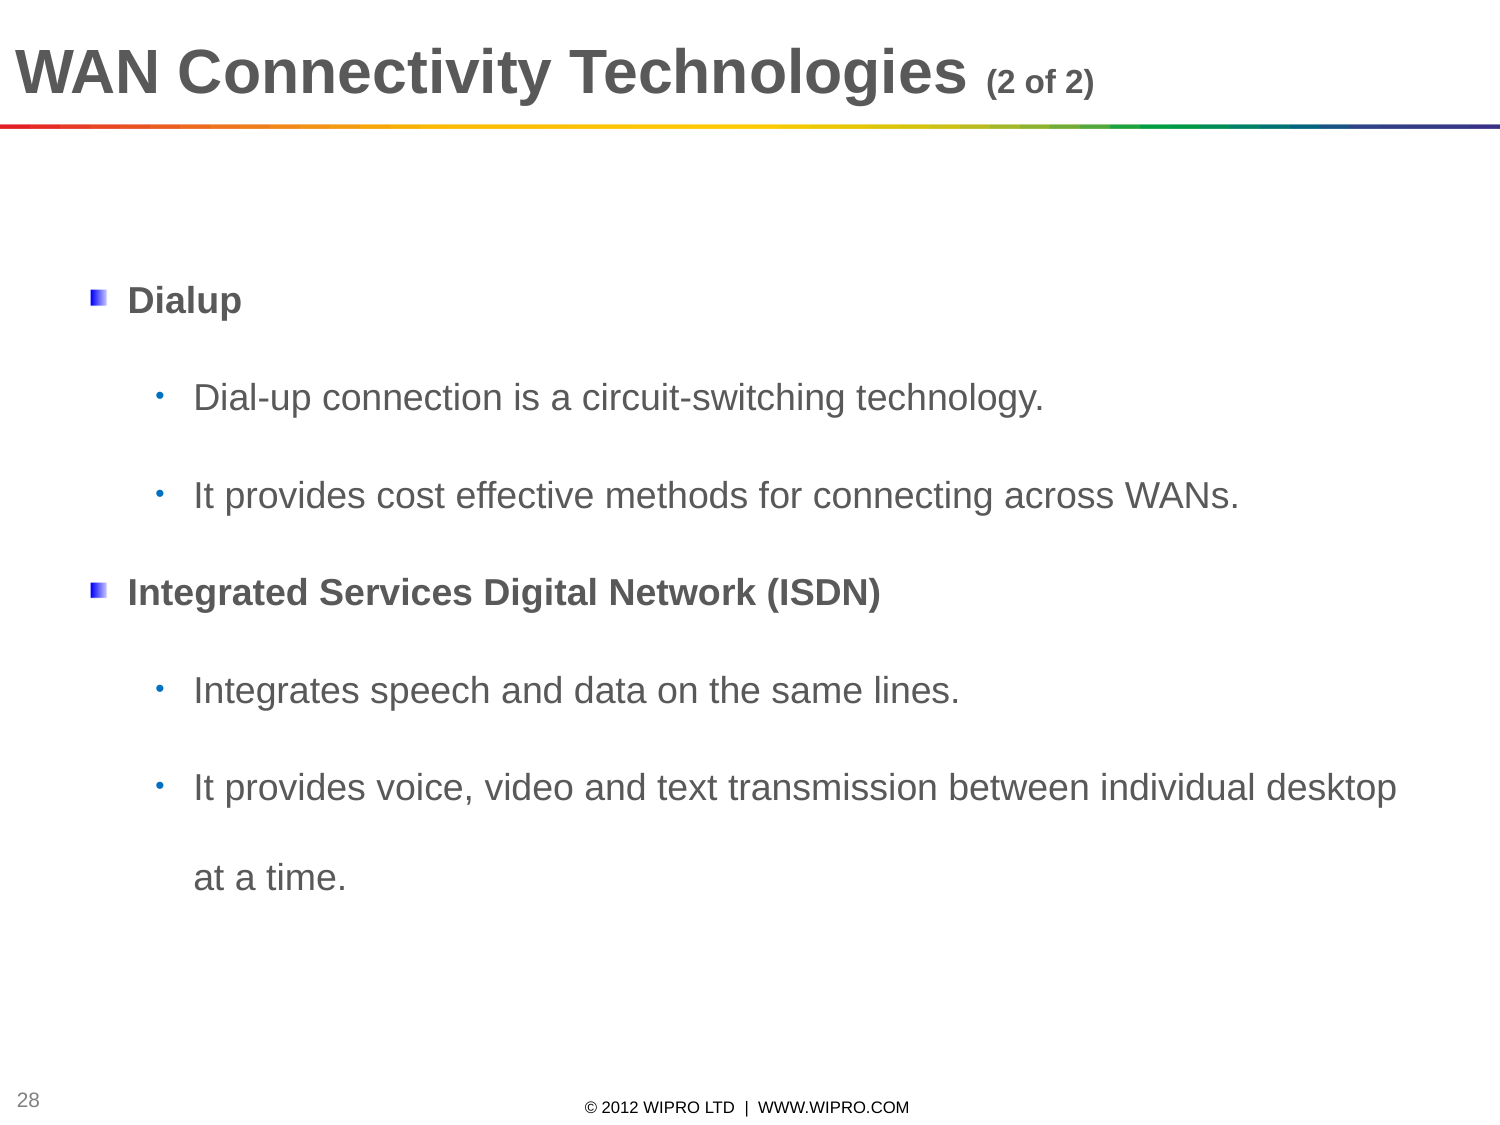

WAN Connectivity Technologies (2 of 2)
Dialup
Dial-up connection is a circuit-switching technology.
It provides cost effective methods for connecting across WANs.
Integrated Services Digital Network (ISDN)
Integrates speech and data on the same lines.
It provides voice, video and text transmission between individual desktop at a time.